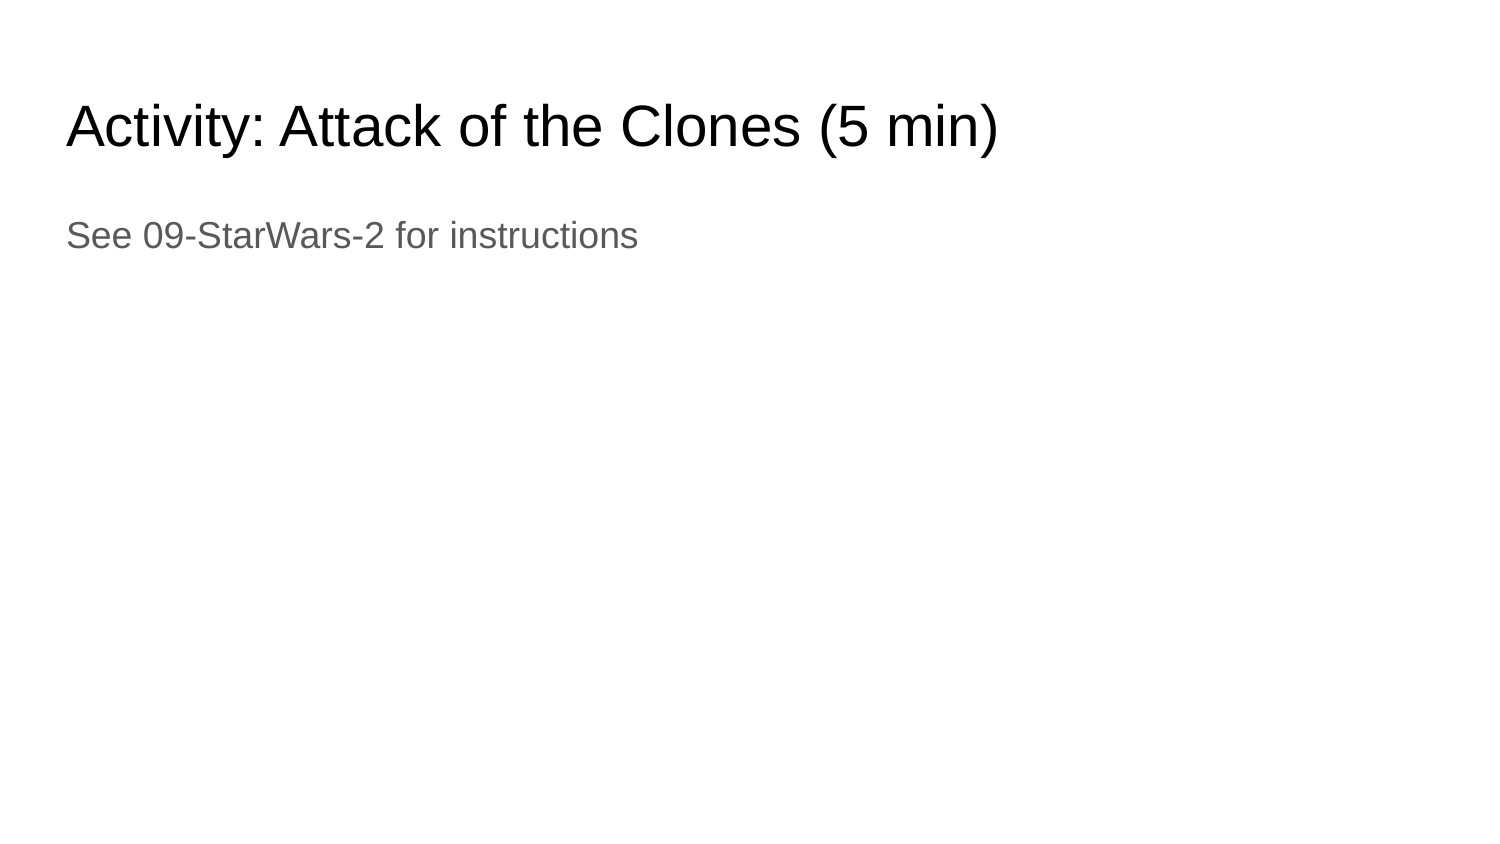

# Activity: Attack of the Clones (5 min)
See 09-StarWars-2 for instructions